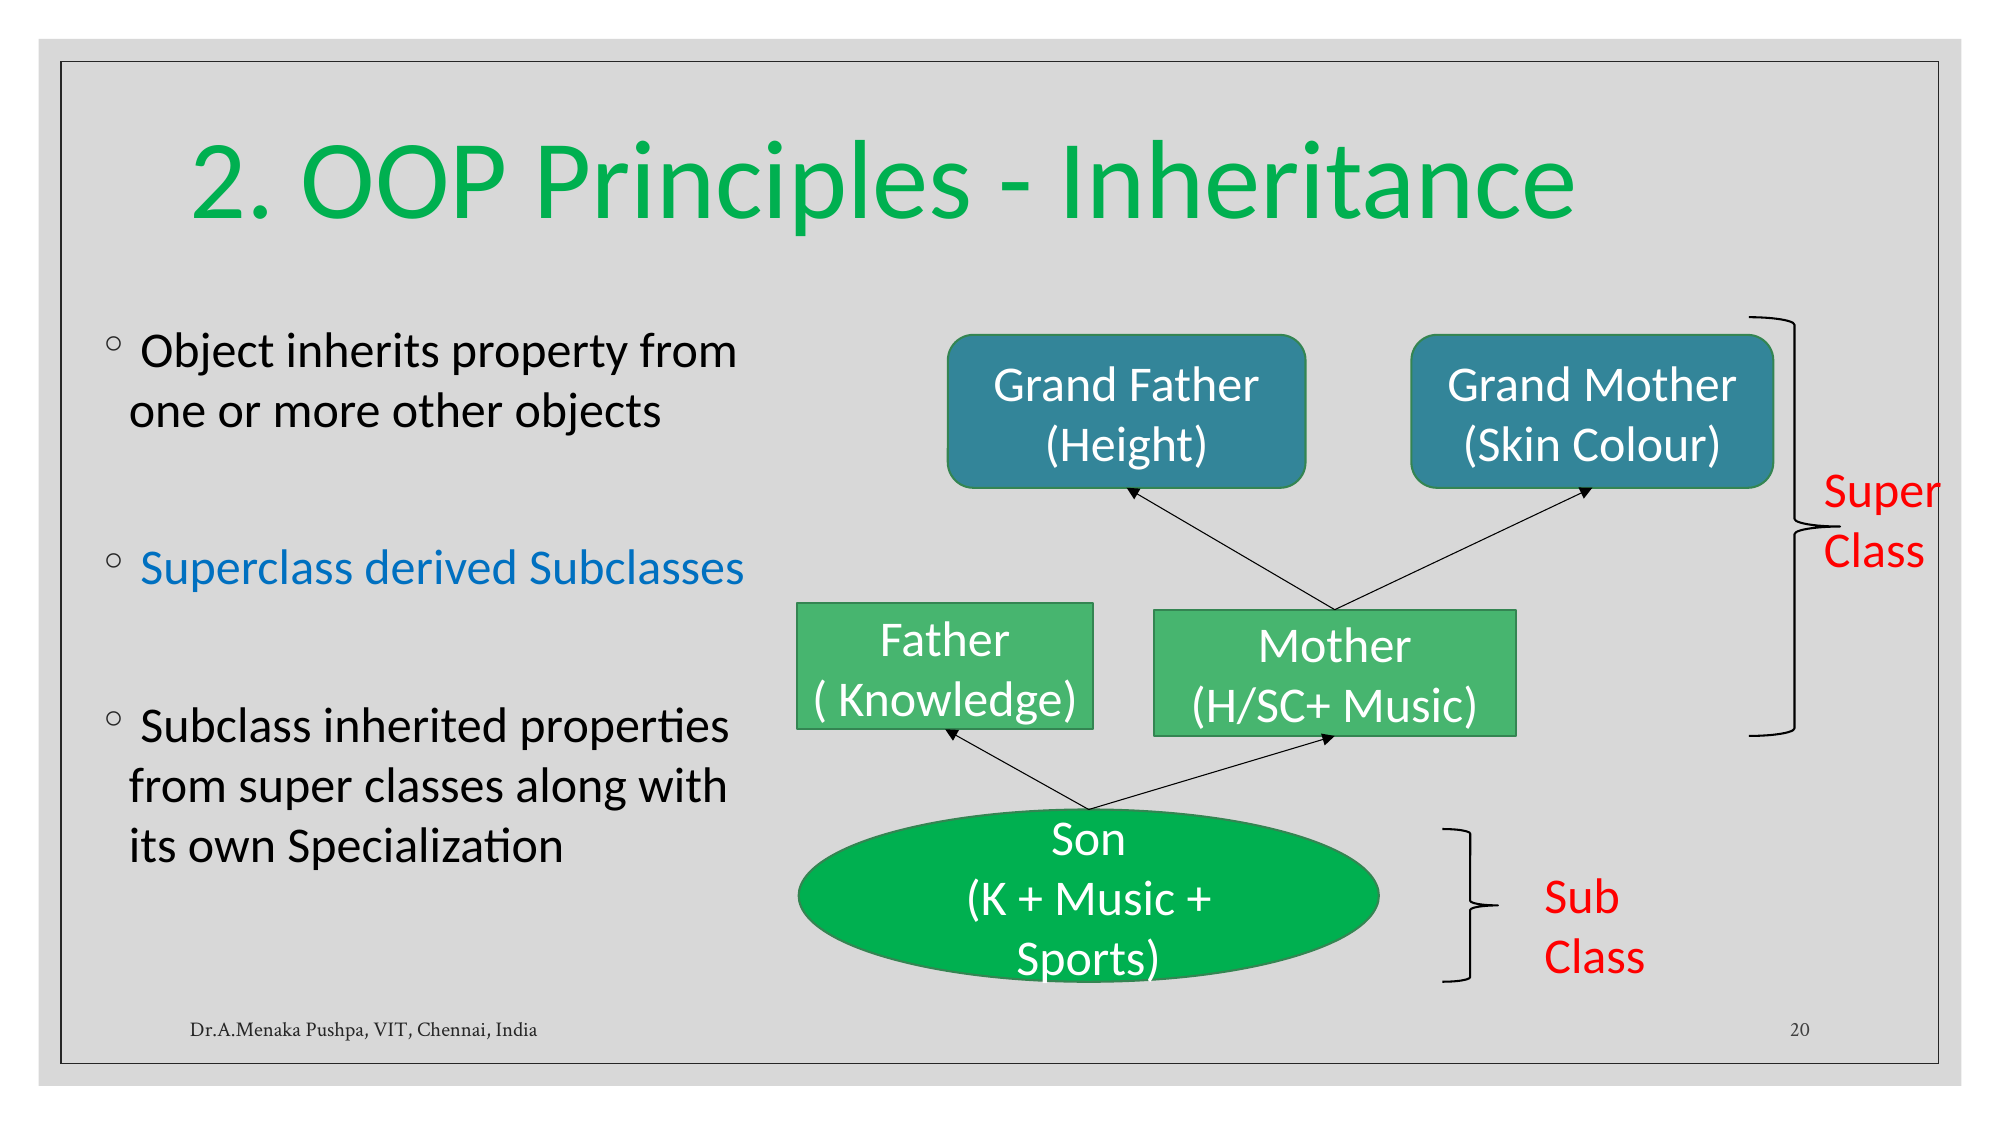

# 2. OOP Principles - Inheritance
 Object inherits property from one or more other objects

 Superclass derived Subclasses

 Subclass inherited properties from super classes along with its own Specialization

Grand Father
(Height)
Grand Mother
(Skin Colour)
Super Class
Father
( Knowledge)
Mother
(H/SC+ Music)
Son
(K + Music + Sports)

Sub Class
Dr.A.Menaka Pushpa, VIT, Chennai, India
20